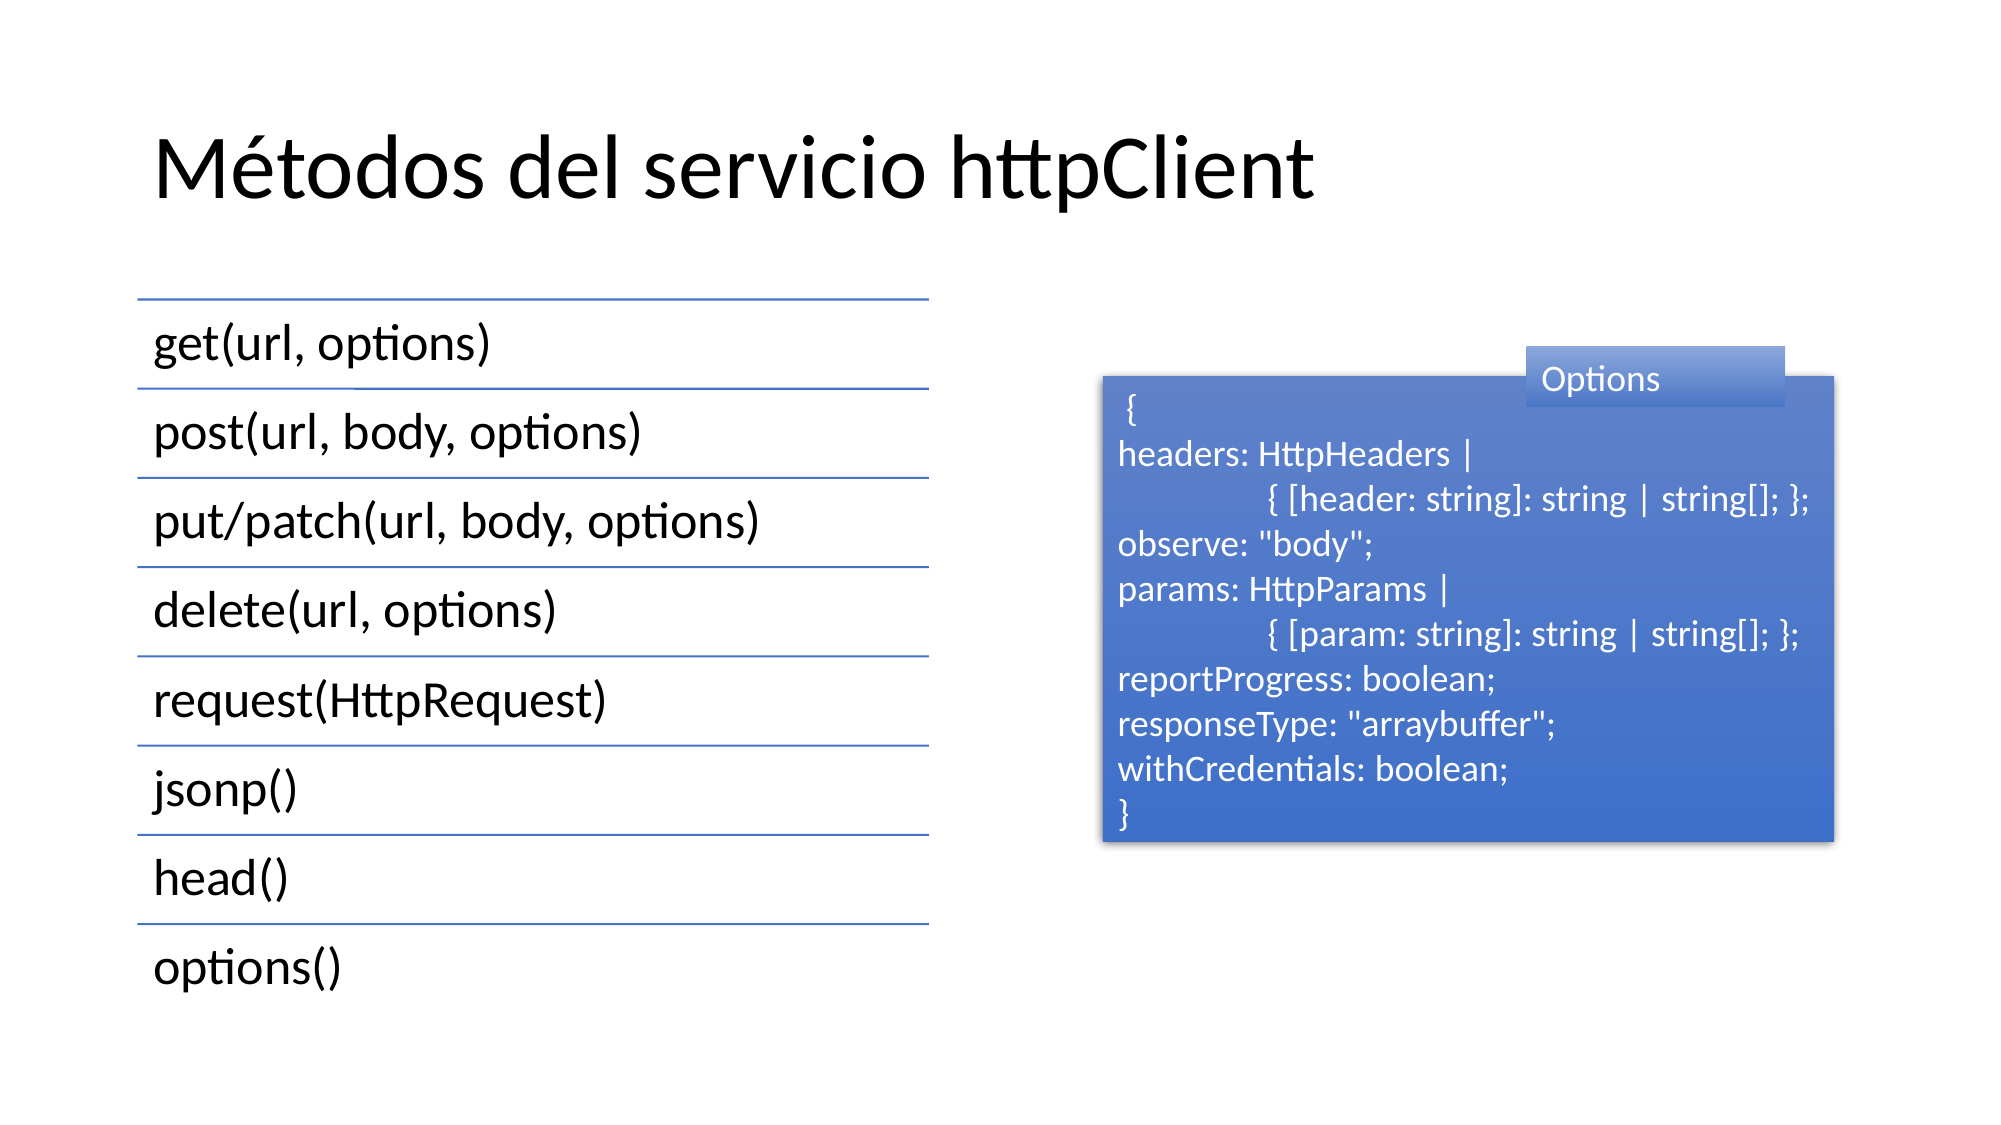

# Métodos del servicio httpClient
get(url, options)
post(url, body, options)
put/patch(url, body, options)
delete(url, options)
request(HttpRequest)
jsonp()
head()
options()
Options
 {
headers: HttpHeaders |
	{ [header: string]: string | string[]; };
observe: "body";
params: HttpParams |
	{ [param: string]: string | string[]; };
reportProgress: boolean;
responseType: "arraybuffer";
withCredentials: boolean;
}